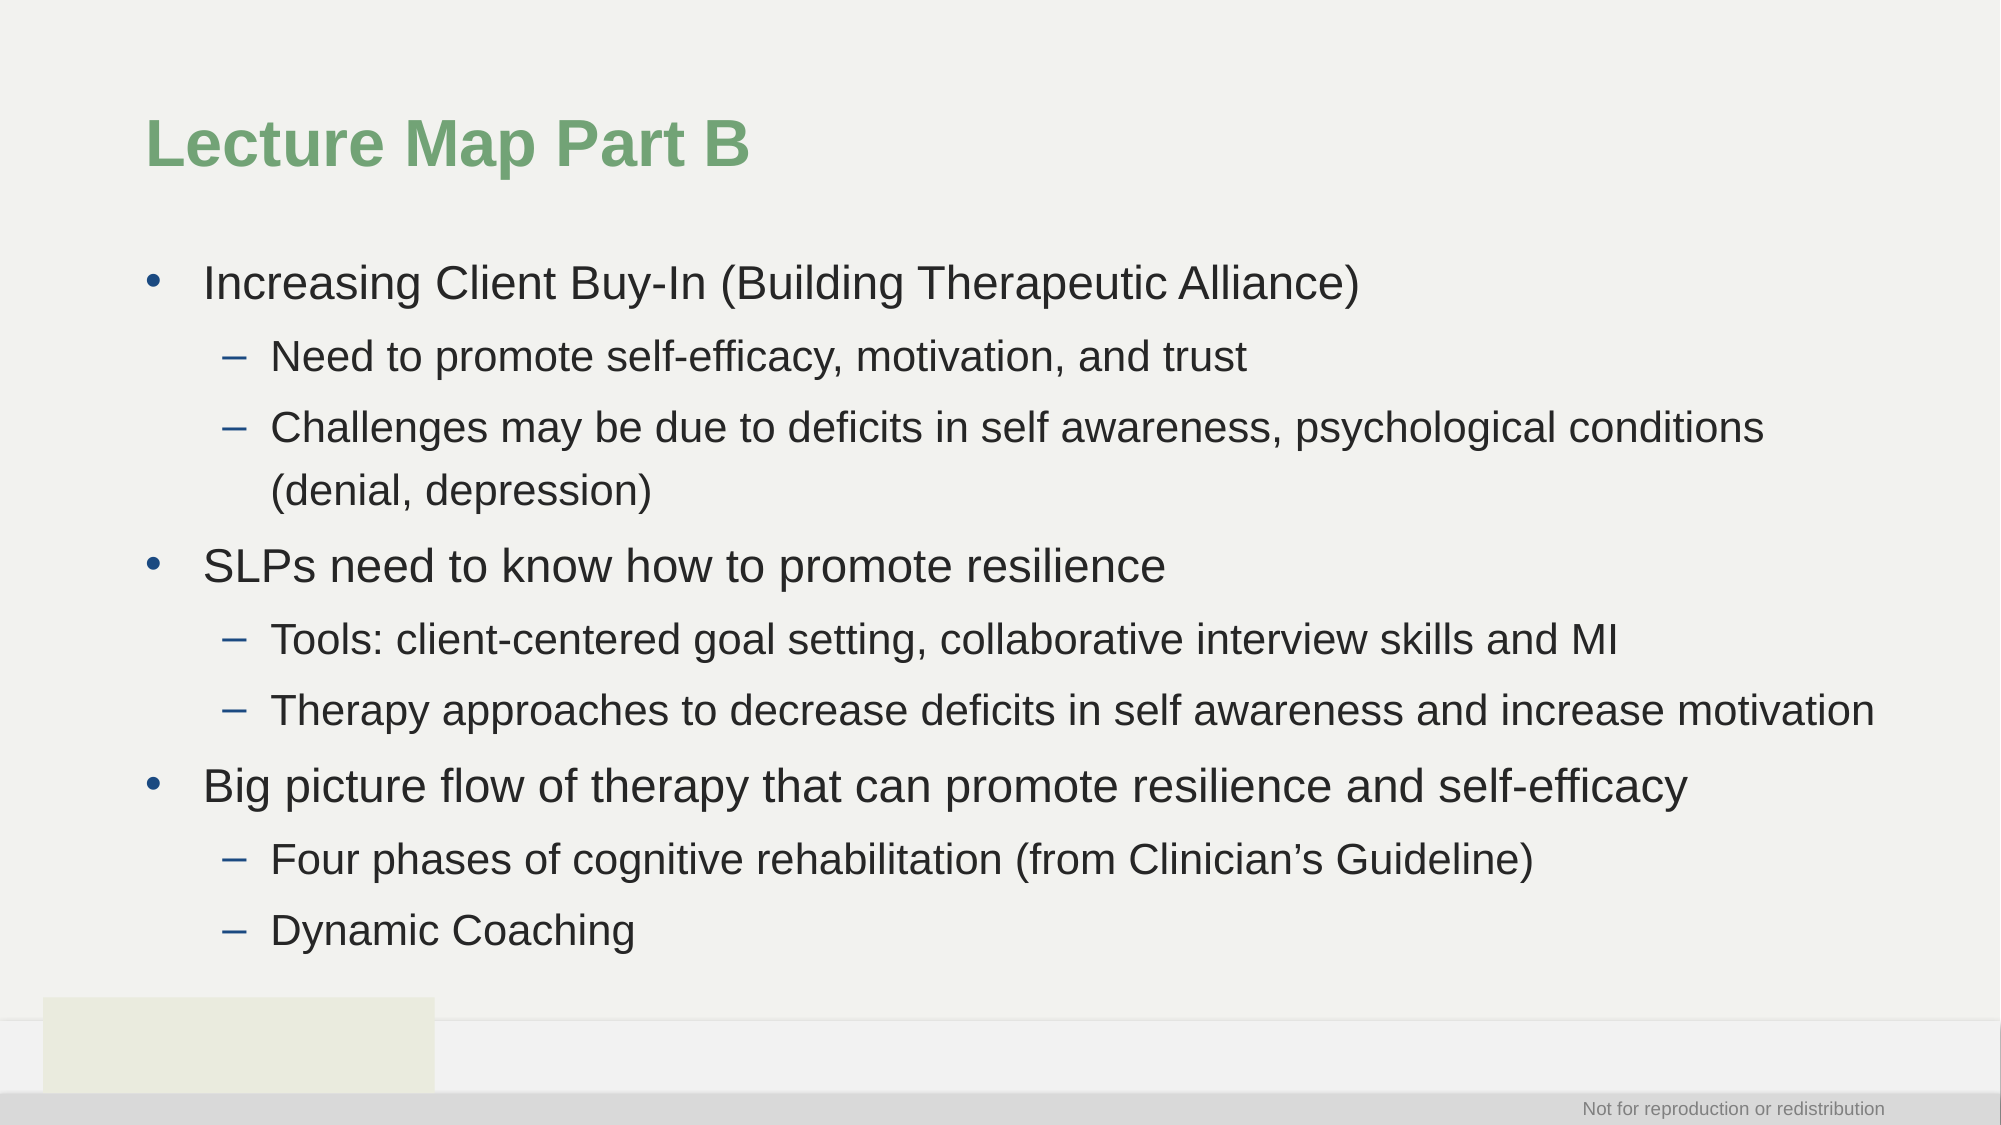

# Lecture Map Part B
Increasing Client Buy-In (Building Therapeutic Alliance)
Need to promote self-efficacy, motivation, and trust
Challenges may be due to deficits in self awareness, psychological conditions (denial, depression)
SLPs need to know how to promote resilience
Tools: client-centered goal setting, collaborative interview skills and MI
Therapy approaches to decrease deficits in self awareness and increase motivation
Big picture flow of therapy that can promote resilience and self-efficacy
Four phases of cognitive rehabilitation (from Clinician’s Guideline)
Dynamic Coaching